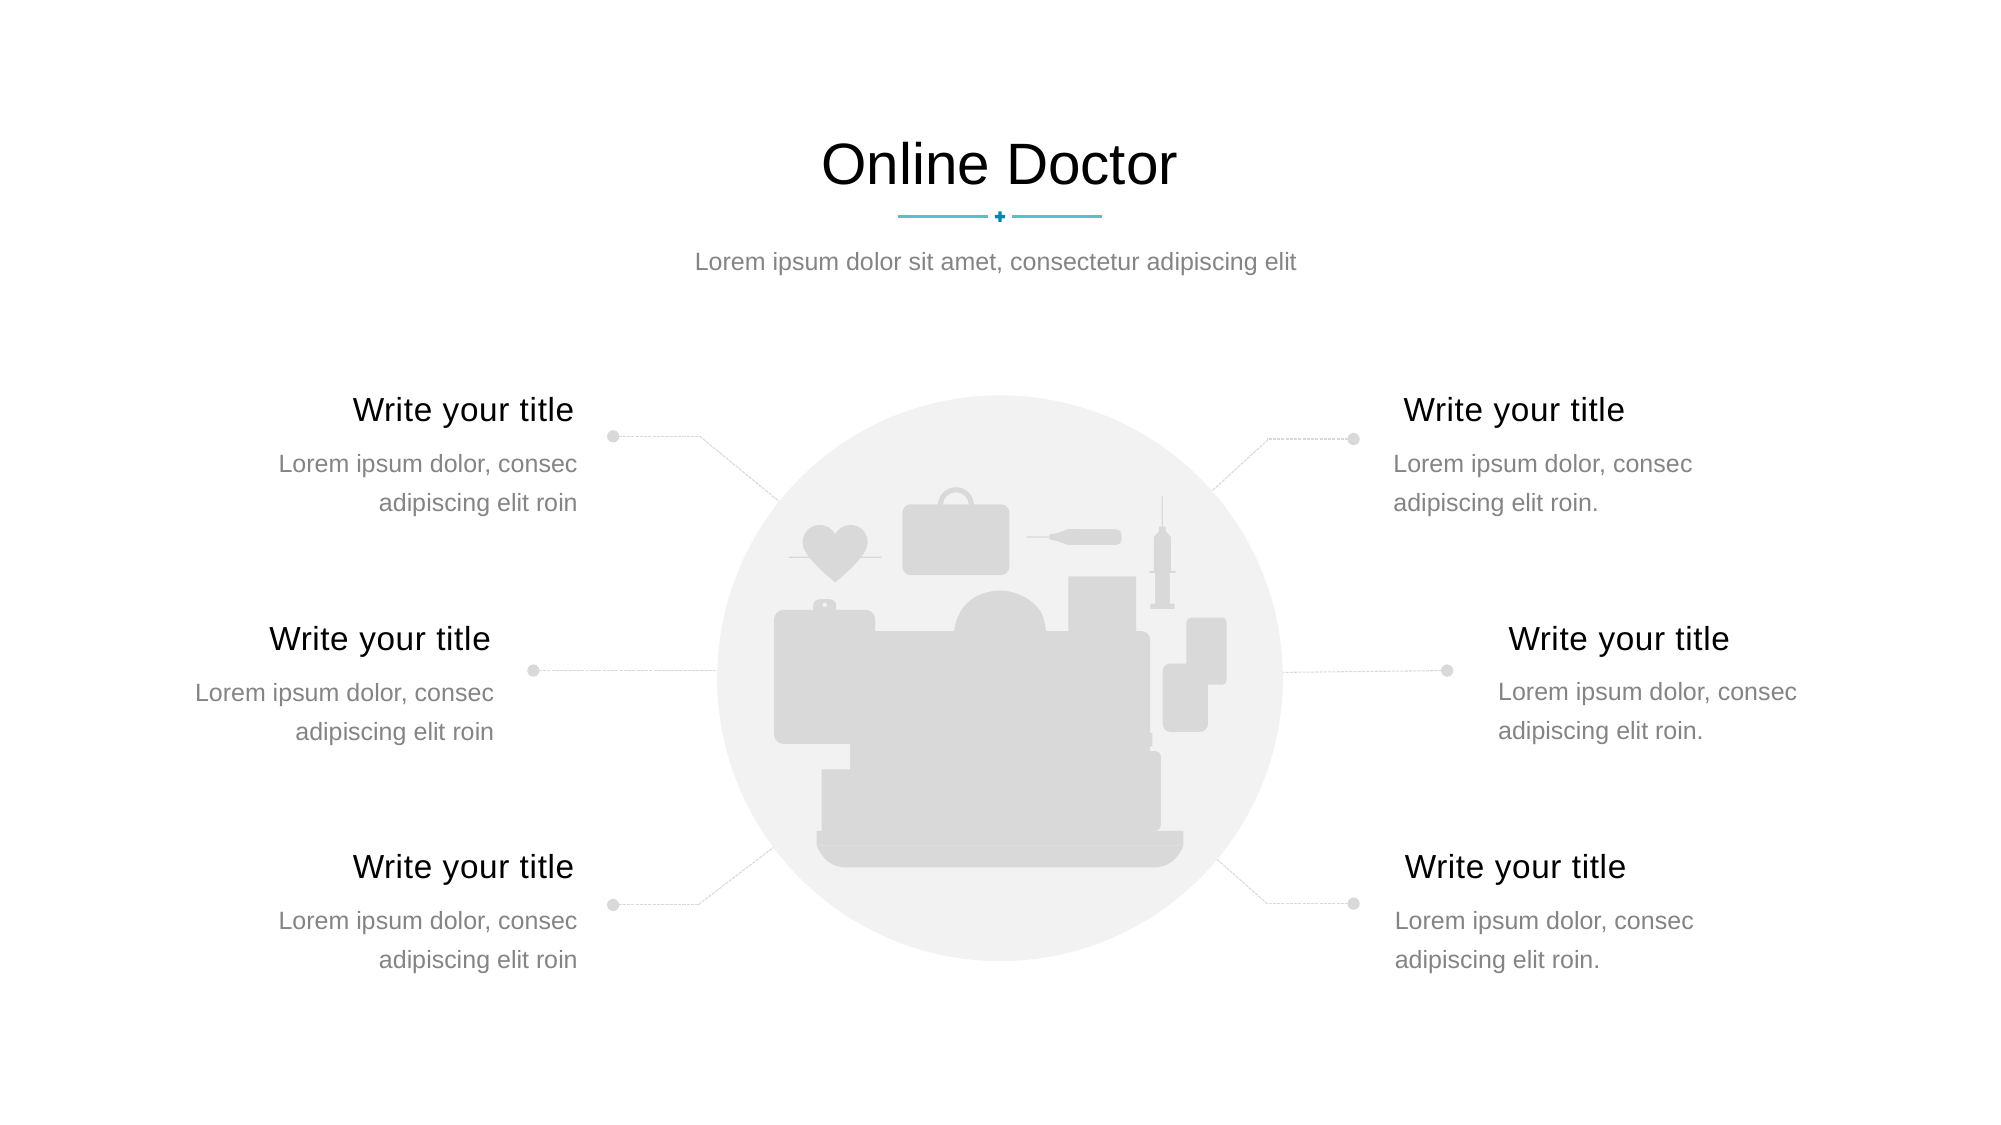

Online Doctor

Lorem ipsum dolor sit amet, consectetur adipiscing elit
Write your title
Lorem ipsum dolor, consec
adipiscing elit roin
Write your title
Lorem ipsum dolor, consec
adipiscing elit roin.
Write your title
Lorem ipsum dolor, consec
adipiscing elit roin.
Write your title
Lorem ipsum dolor, consec
adipiscing elit roin
Write your title
Lorem ipsum dolor, consec
adipiscing elit roin
Write your title
Lorem ipsum dolor, consec
adipiscing elit roin.